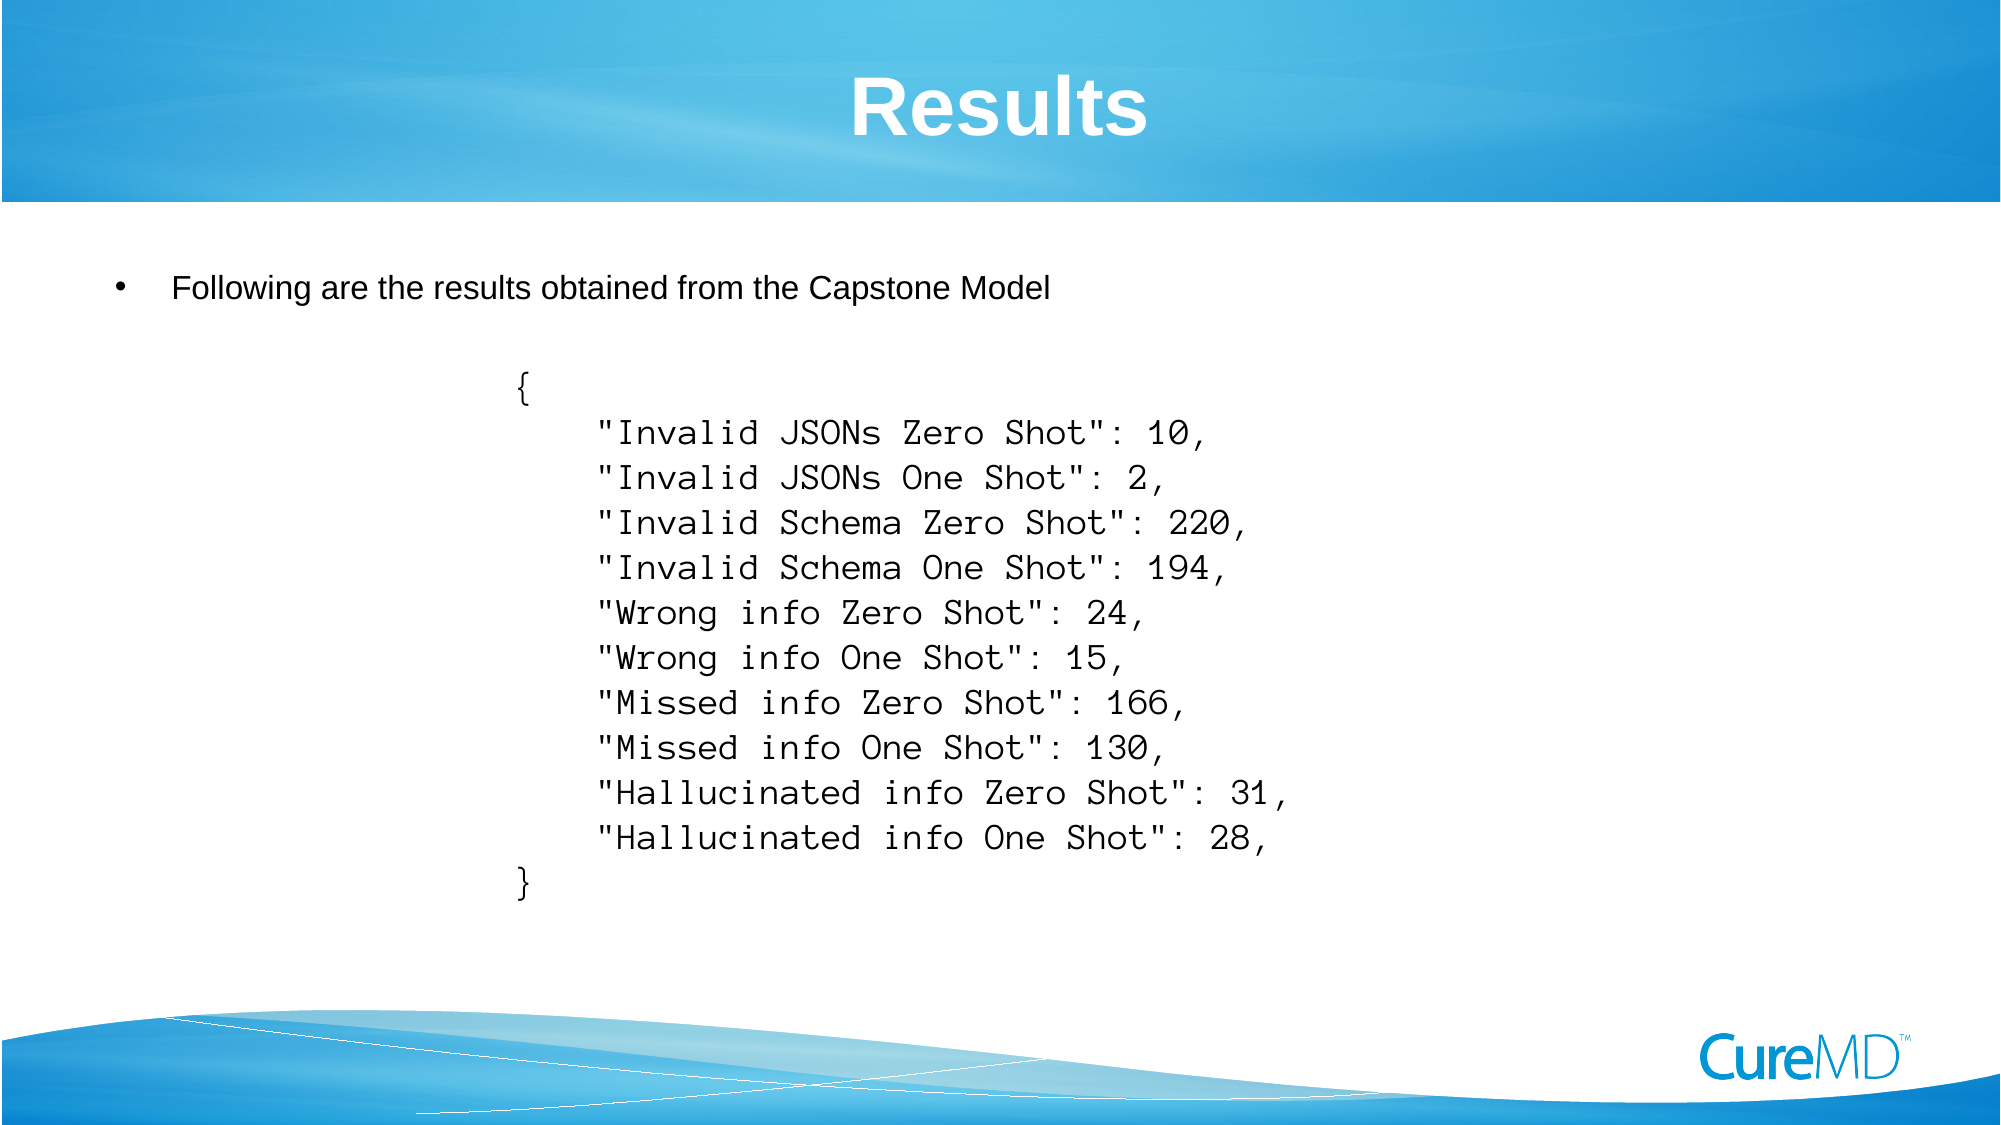

# Results
Following are the results obtained from the Capstone Model
{
    "Invalid JSONs Zero Shot": 10,
    "Invalid JSONs One Shot": 2,
    "Invalid Schema Zero Shot": 220,
    "Invalid Schema One Shot": 194,
    "Wrong info Zero Shot": 24,
    "Wrong info One Shot": 15,
    "Missed info Zero Shot": 166,
    "Missed info One Shot": 130,
    "Hallucinated info Zero Shot": 31,
    "Hallucinated info One Shot": 28,
}